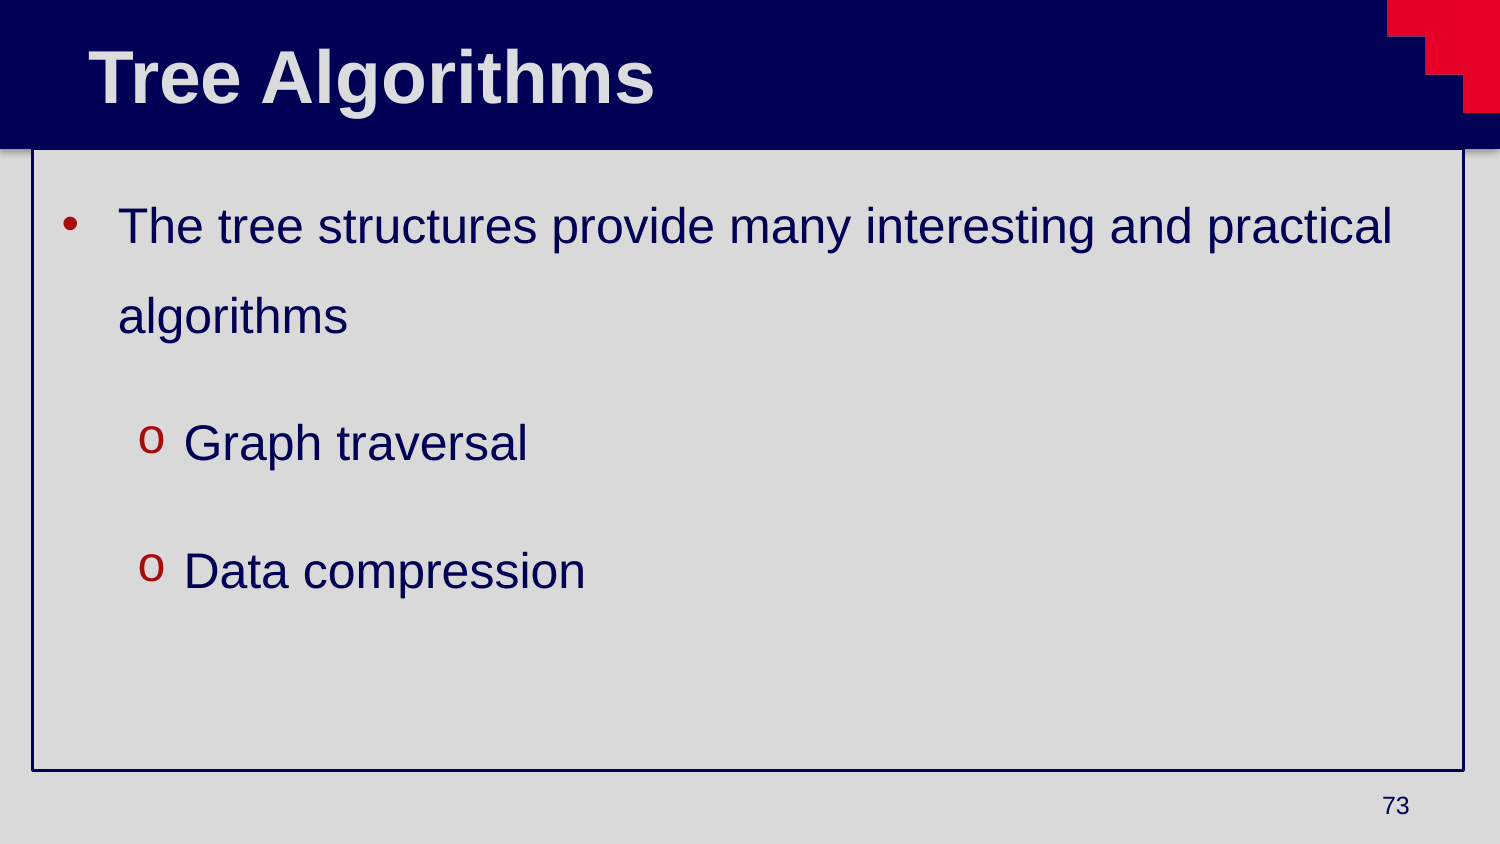

# Tree Algorithms
The tree structures provide many interesting and practical algorithms
Graph traversal
Data compression
73